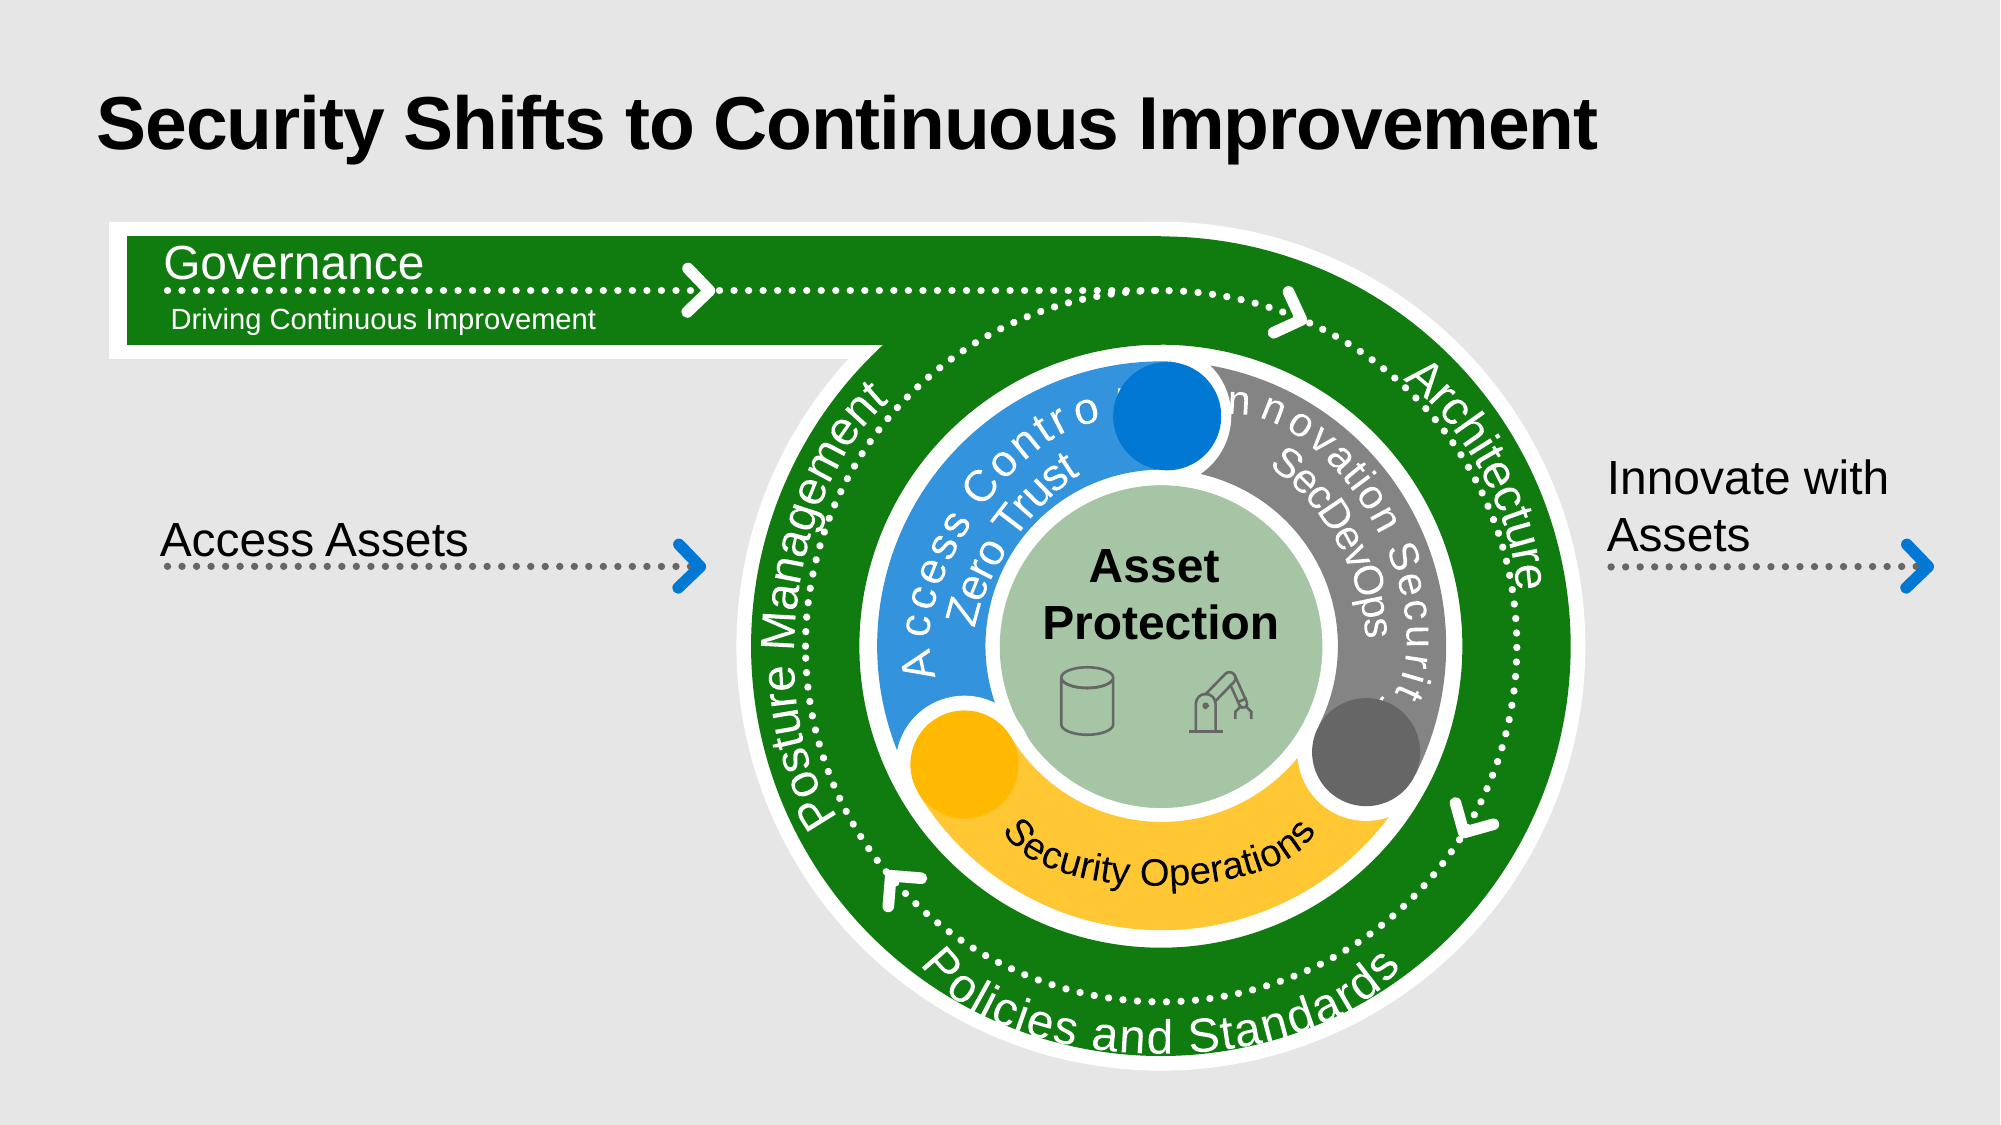

# Security Shifts to Continuous Improvement
Governance

Driving Continuous Improvement

Architecture
Innovate with
Assets
Posture Management

Innovation Security
SecDevOps
Access Control
Zero Trust
Access Assets
Asset
Protection

Security Operations

Policies and Standards